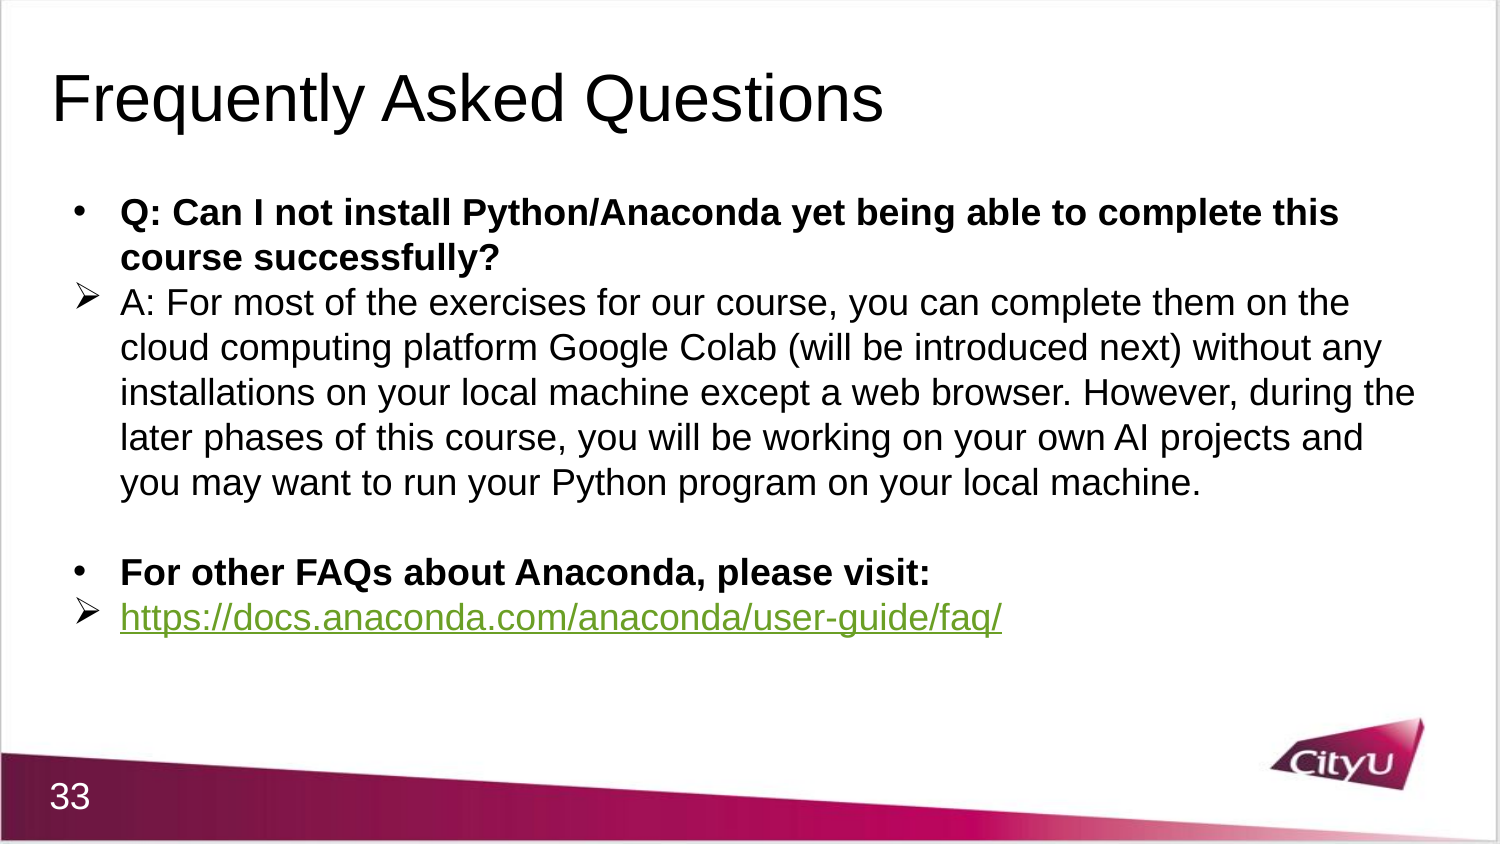

Frequently Asked Questions
Q: Can I not install Python/Anaconda yet being able to complete this course successfully?
A: For most of the exercises for our course, you can complete them on the cloud computing platform Google Colab (will be introduced next) without any installations on your local machine except a web browser. However, during the later phases of this course, you will be working on your own AI projects and you may want to run your Python program on your local machine.
For other FAQs about Anaconda, please visit:
https://docs.anaconda.com/anaconda/user-guide/faq/

33
33